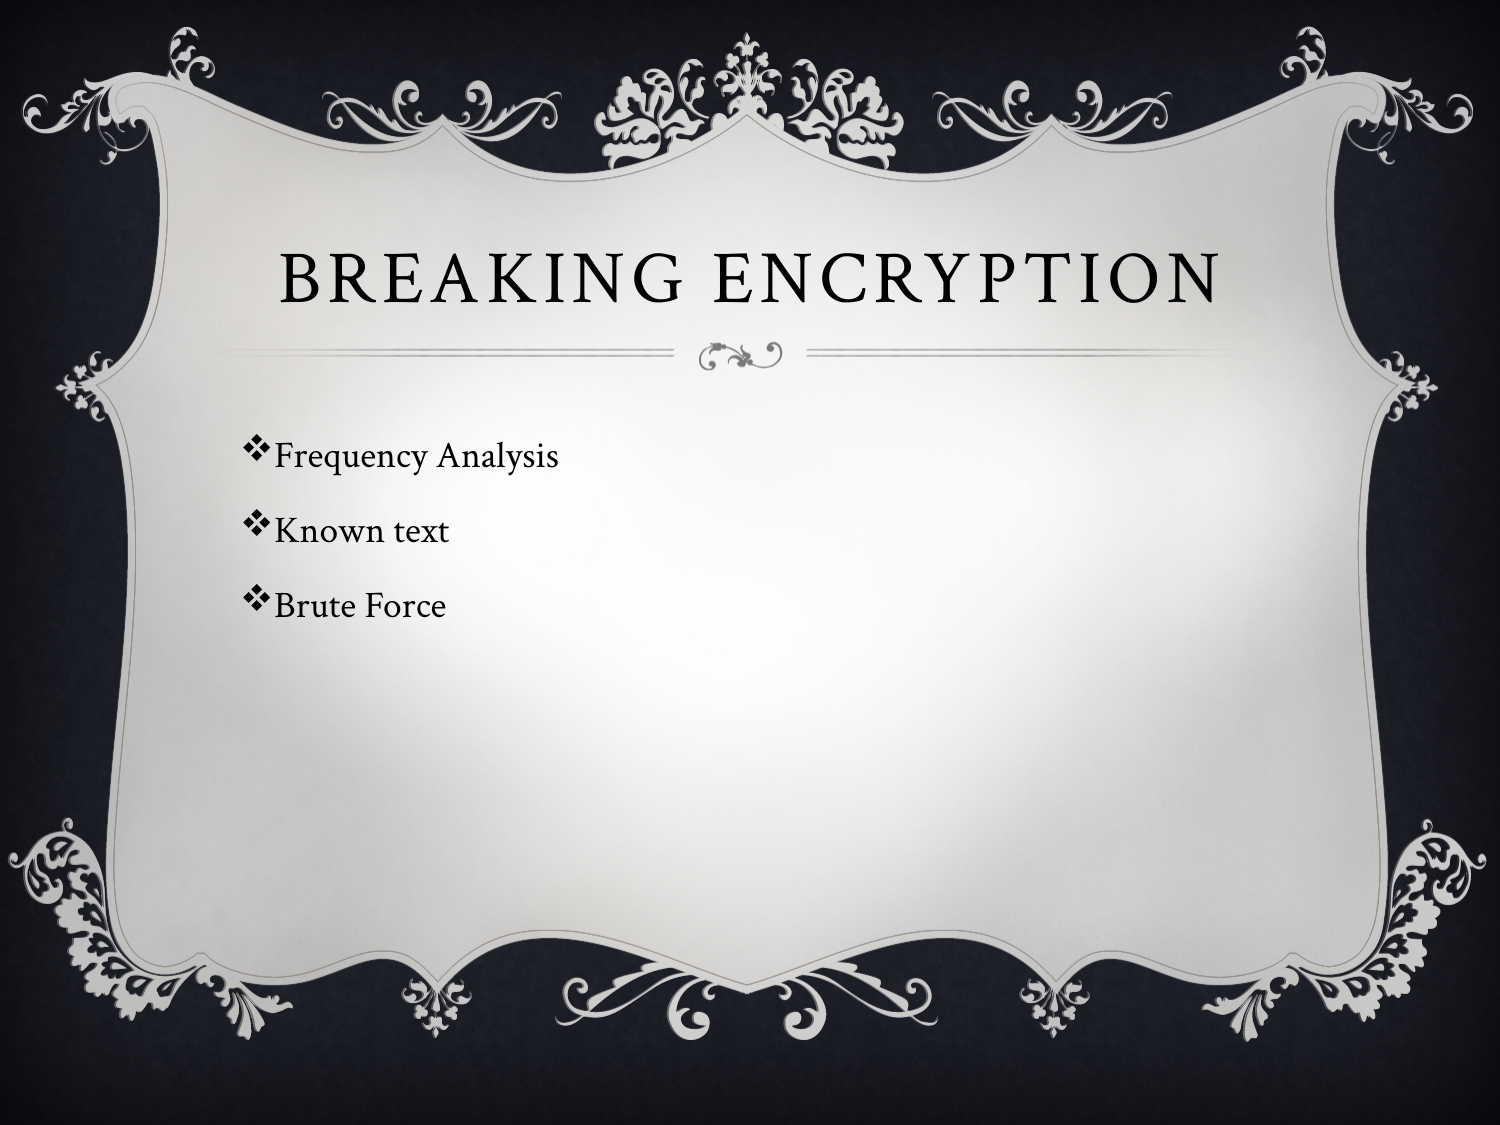

# Breaking Encryption
Frequency Analysis
Known text
Brute Force